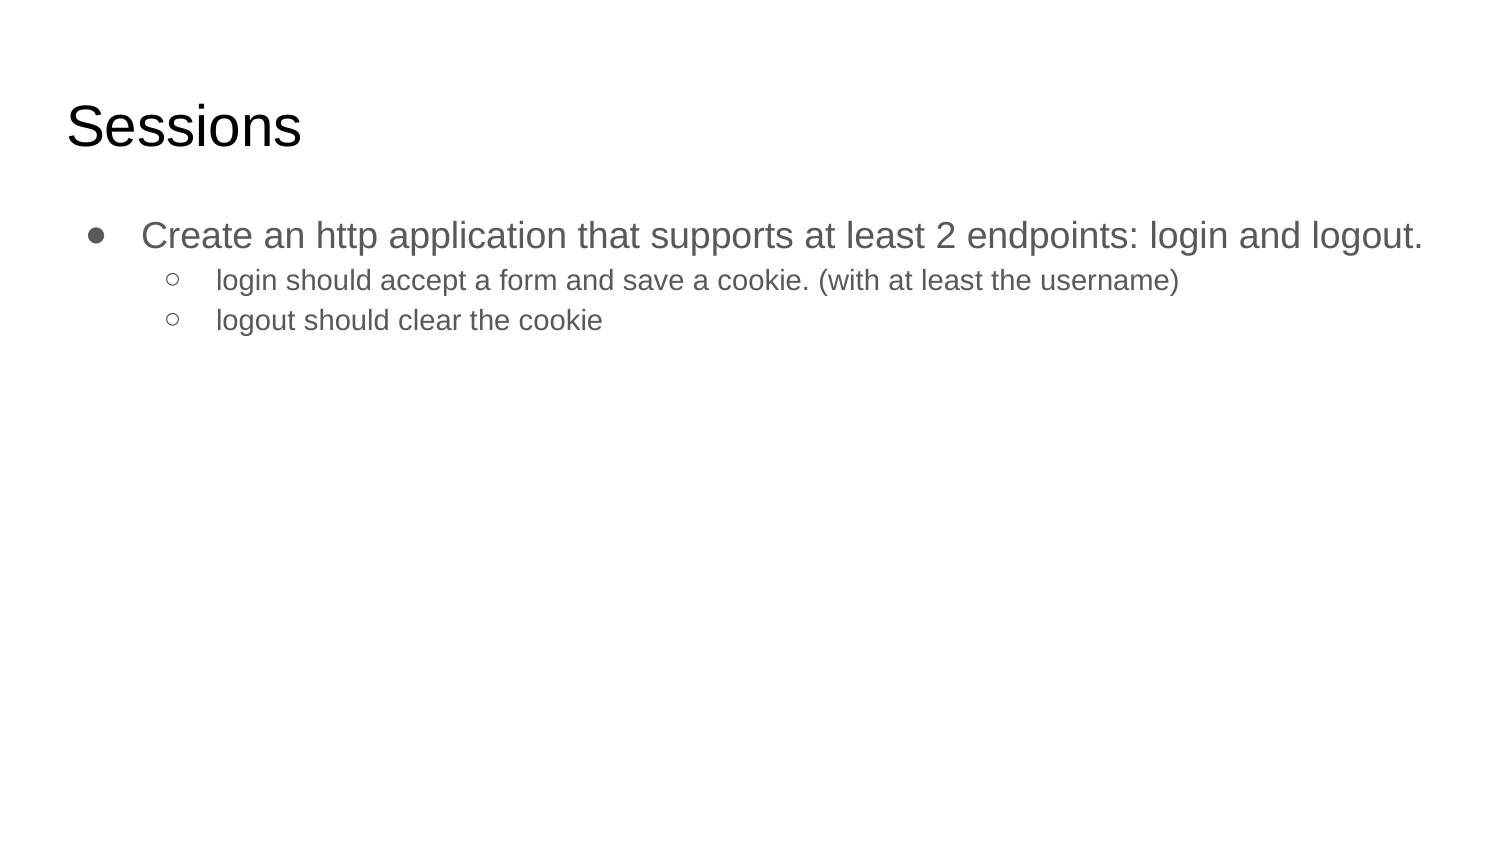

# Sessions
Create an http application that supports at least 2 endpoints: login and logout.
login should accept a form and save a cookie. (with at least the username)
logout should clear the cookie